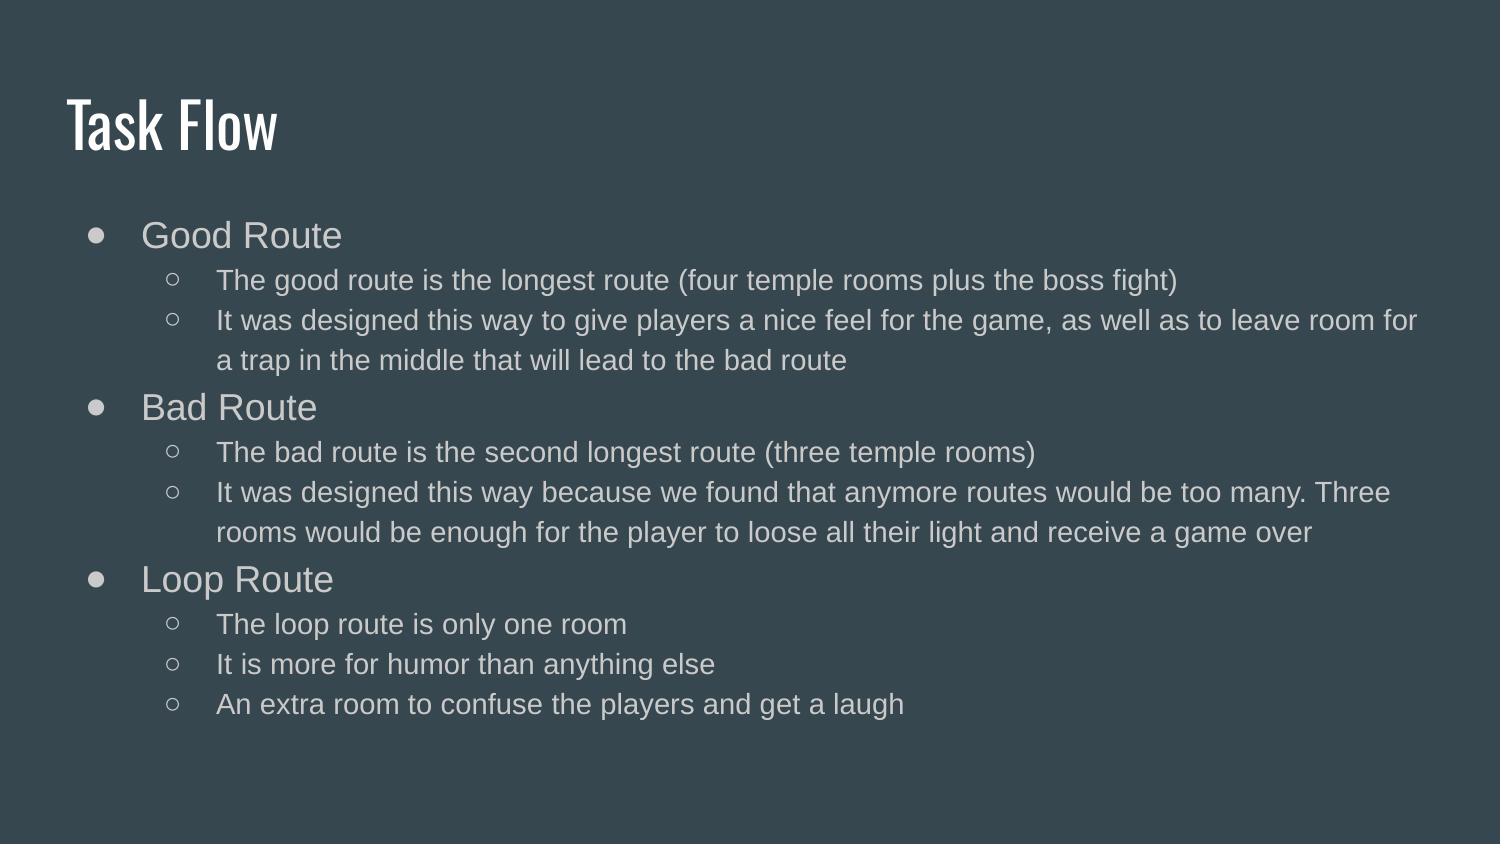

# Task Flow
Good Route
The good route is the longest route (four temple rooms plus the boss fight)
It was designed this way to give players a nice feel for the game, as well as to leave room for a trap in the middle that will lead to the bad route
Bad Route
The bad route is the second longest route (three temple rooms)
It was designed this way because we found that anymore routes would be too many. Three rooms would be enough for the player to loose all their light and receive a game over
Loop Route
The loop route is only one room
It is more for humor than anything else
An extra room to confuse the players and get a laugh